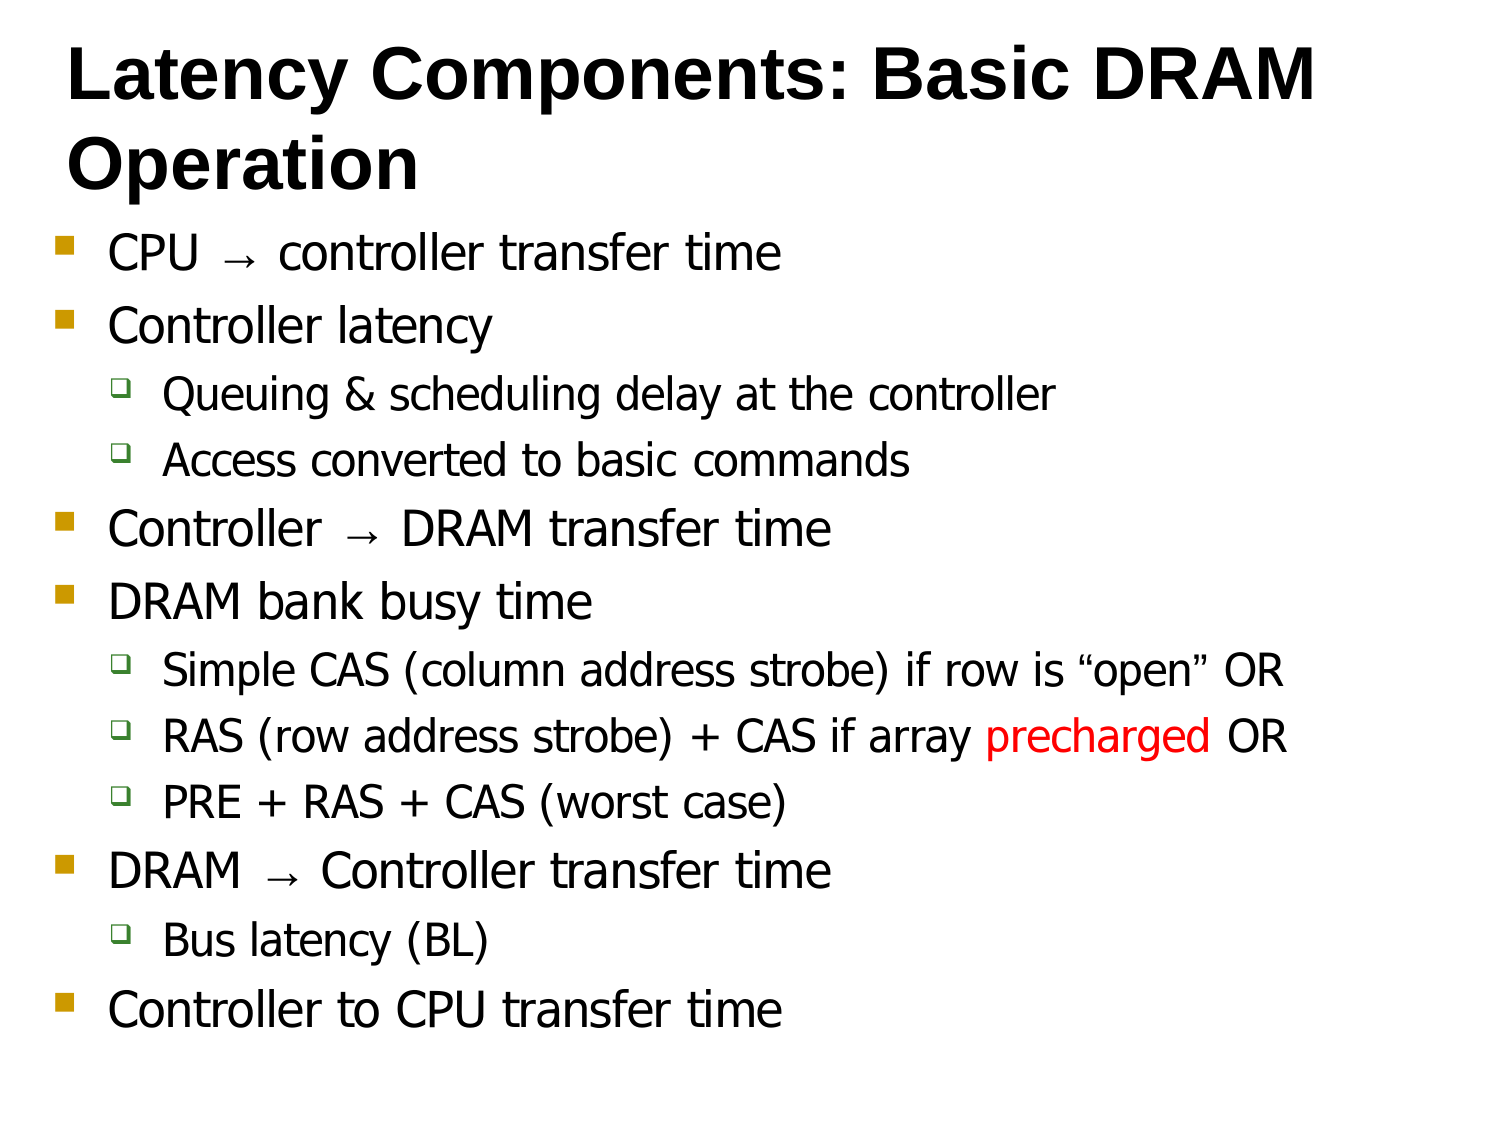

# Latency Components: Basic DRAM Operation
CPU → controller transfer time
Controller latency
Queuing & scheduling delay at the controller
Access converted to basic commands
Controller → DRAM transfer time
DRAM bank busy time
Simple CAS (column address strobe) if row is “open” OR
RAS (row address strobe) + CAS if array precharged OR
PRE + RAS + CAS (worst case)
DRAM → Controller transfer time
Bus latency (BL)
Controller to CPU transfer time